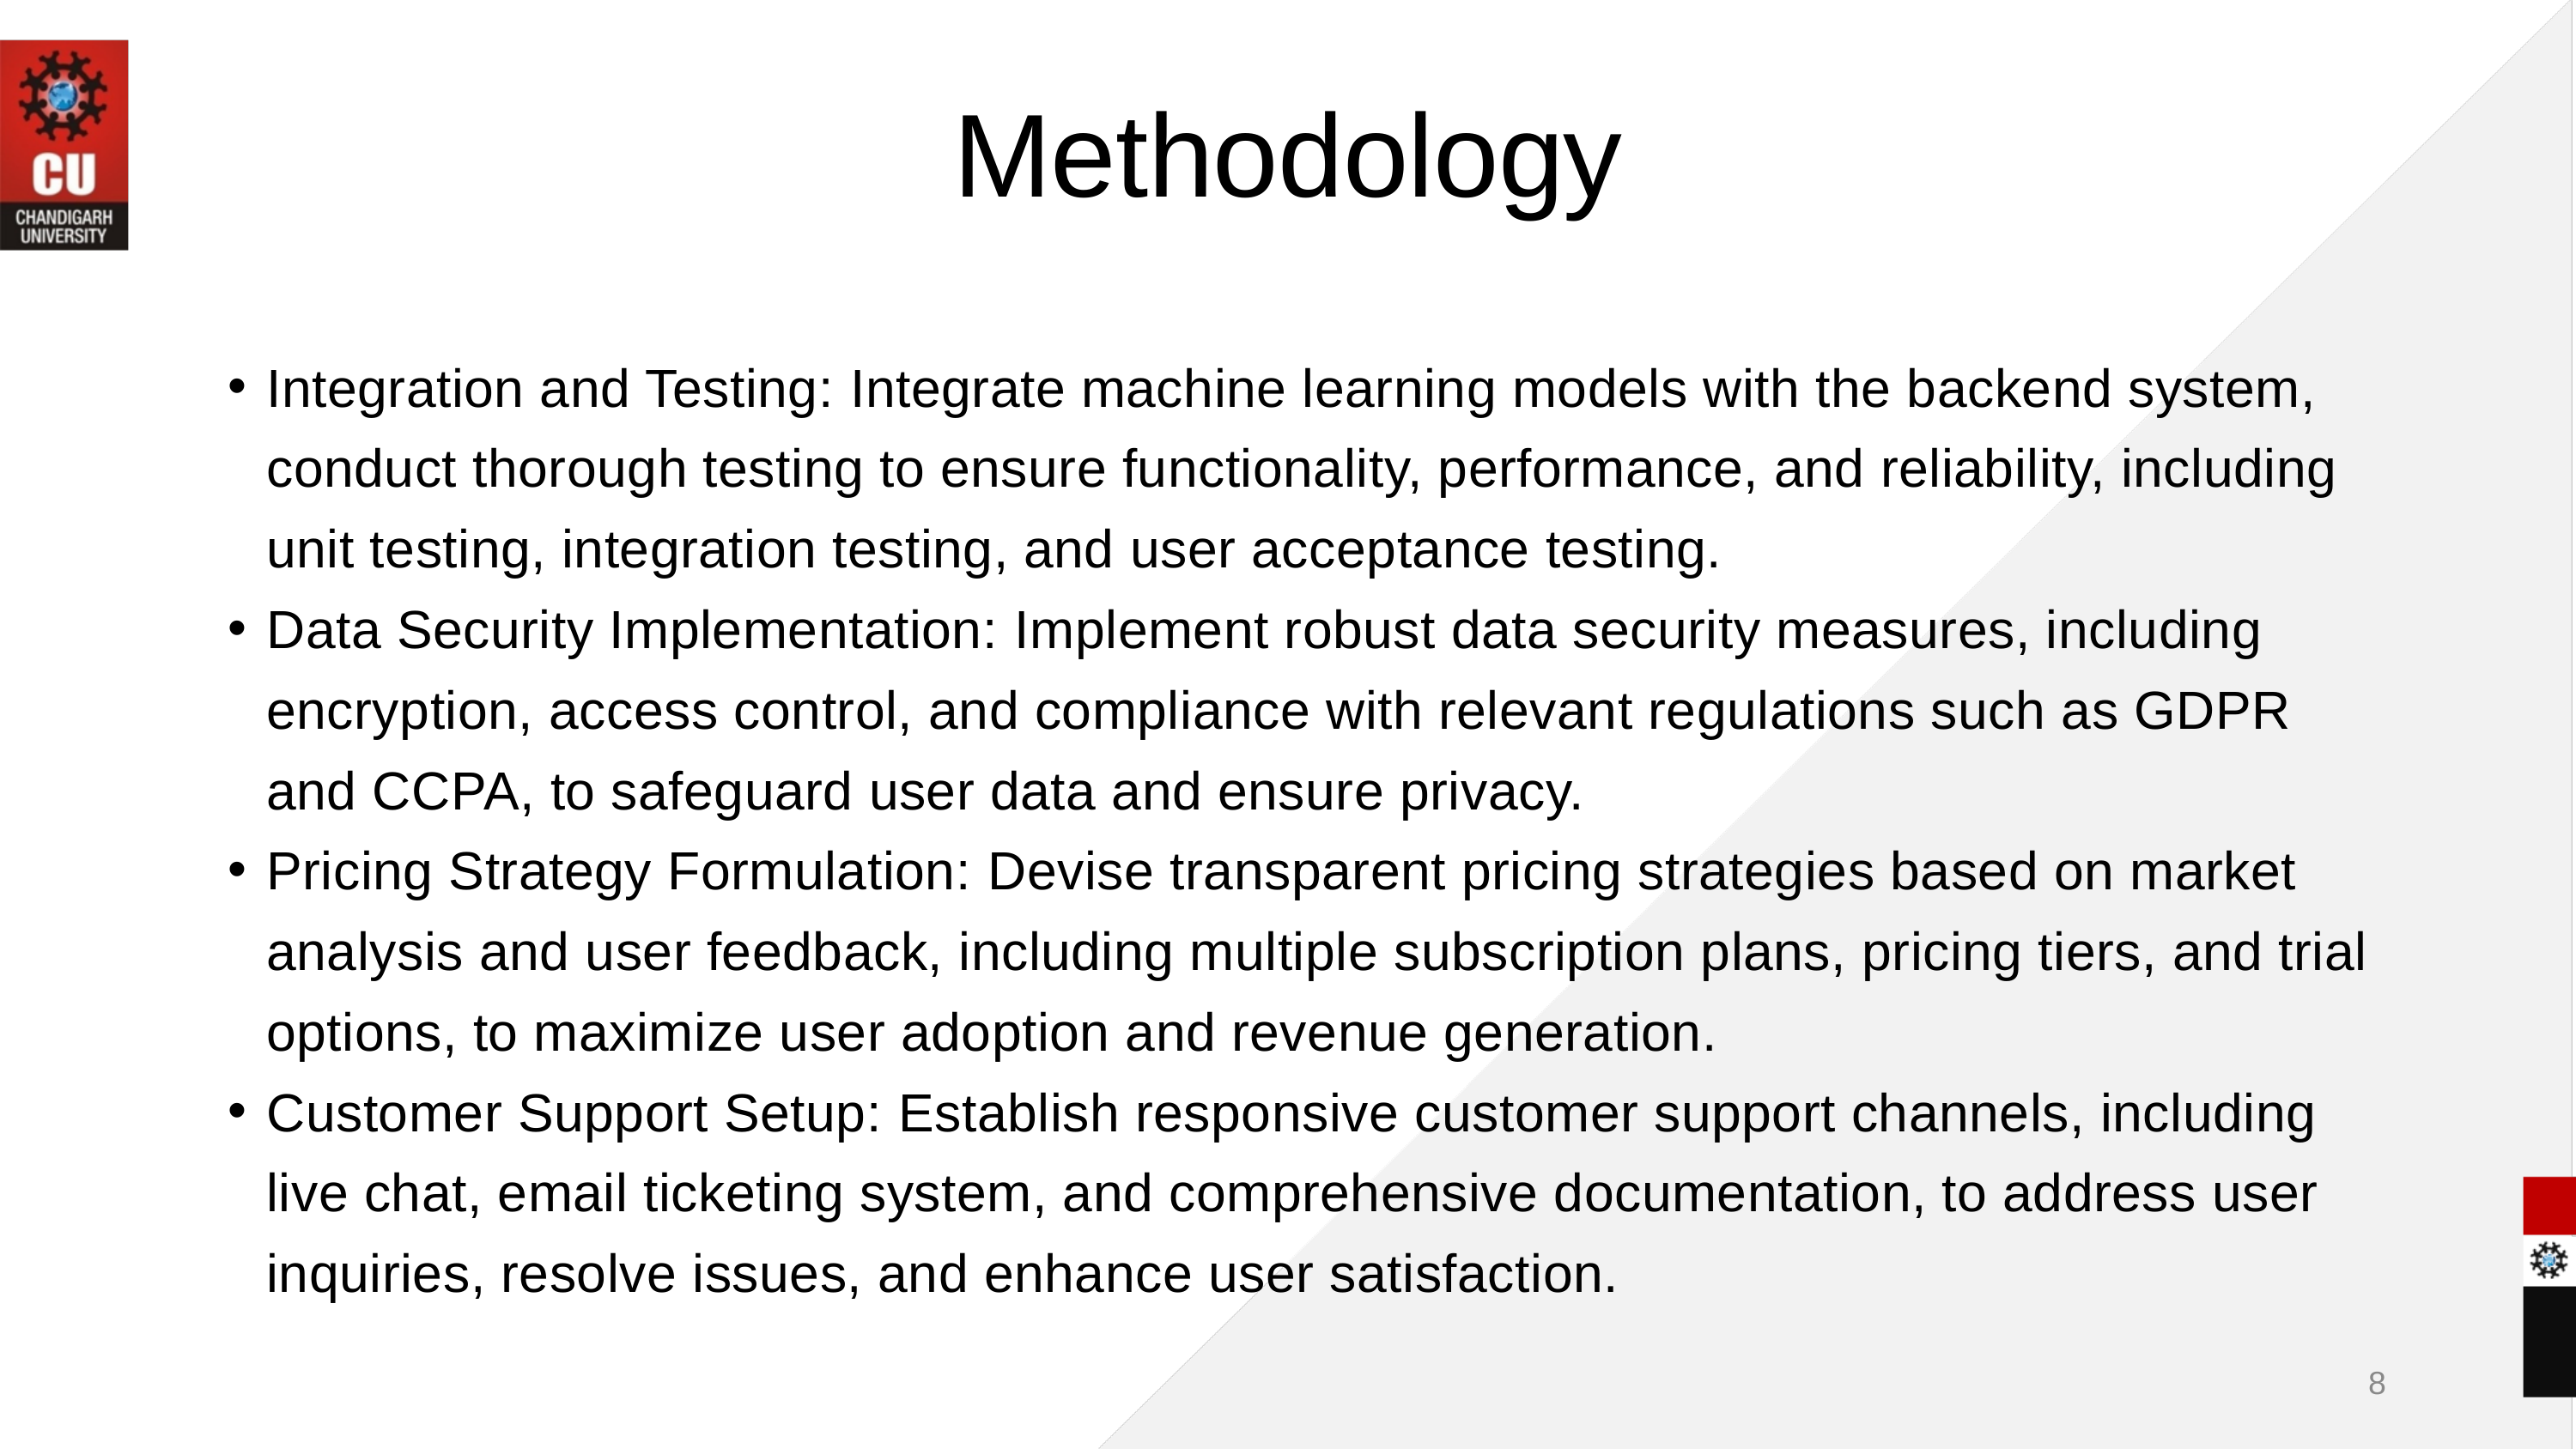

Methodology
Integration and Testing: Integrate machine learning models with the backend system, conduct thorough testing to ensure functionality, performance, and reliability, including unit testing, integration testing, and user acceptance testing.
Data Security Implementation: Implement robust data security measures, including encryption, access control, and compliance with relevant regulations such as GDPR and CCPA, to safeguard user data and ensure privacy.
Pricing Strategy Formulation: Devise transparent pricing strategies based on market analysis and user feedback, including multiple subscription plans, pricing tiers, and trial options, to maximize user adoption and revenue generation.
Customer Support Setup: Establish responsive customer support channels, including live chat, email ticketing system, and comprehensive documentation, to address user inquiries, resolve issues, and enhance user satisfaction.
8